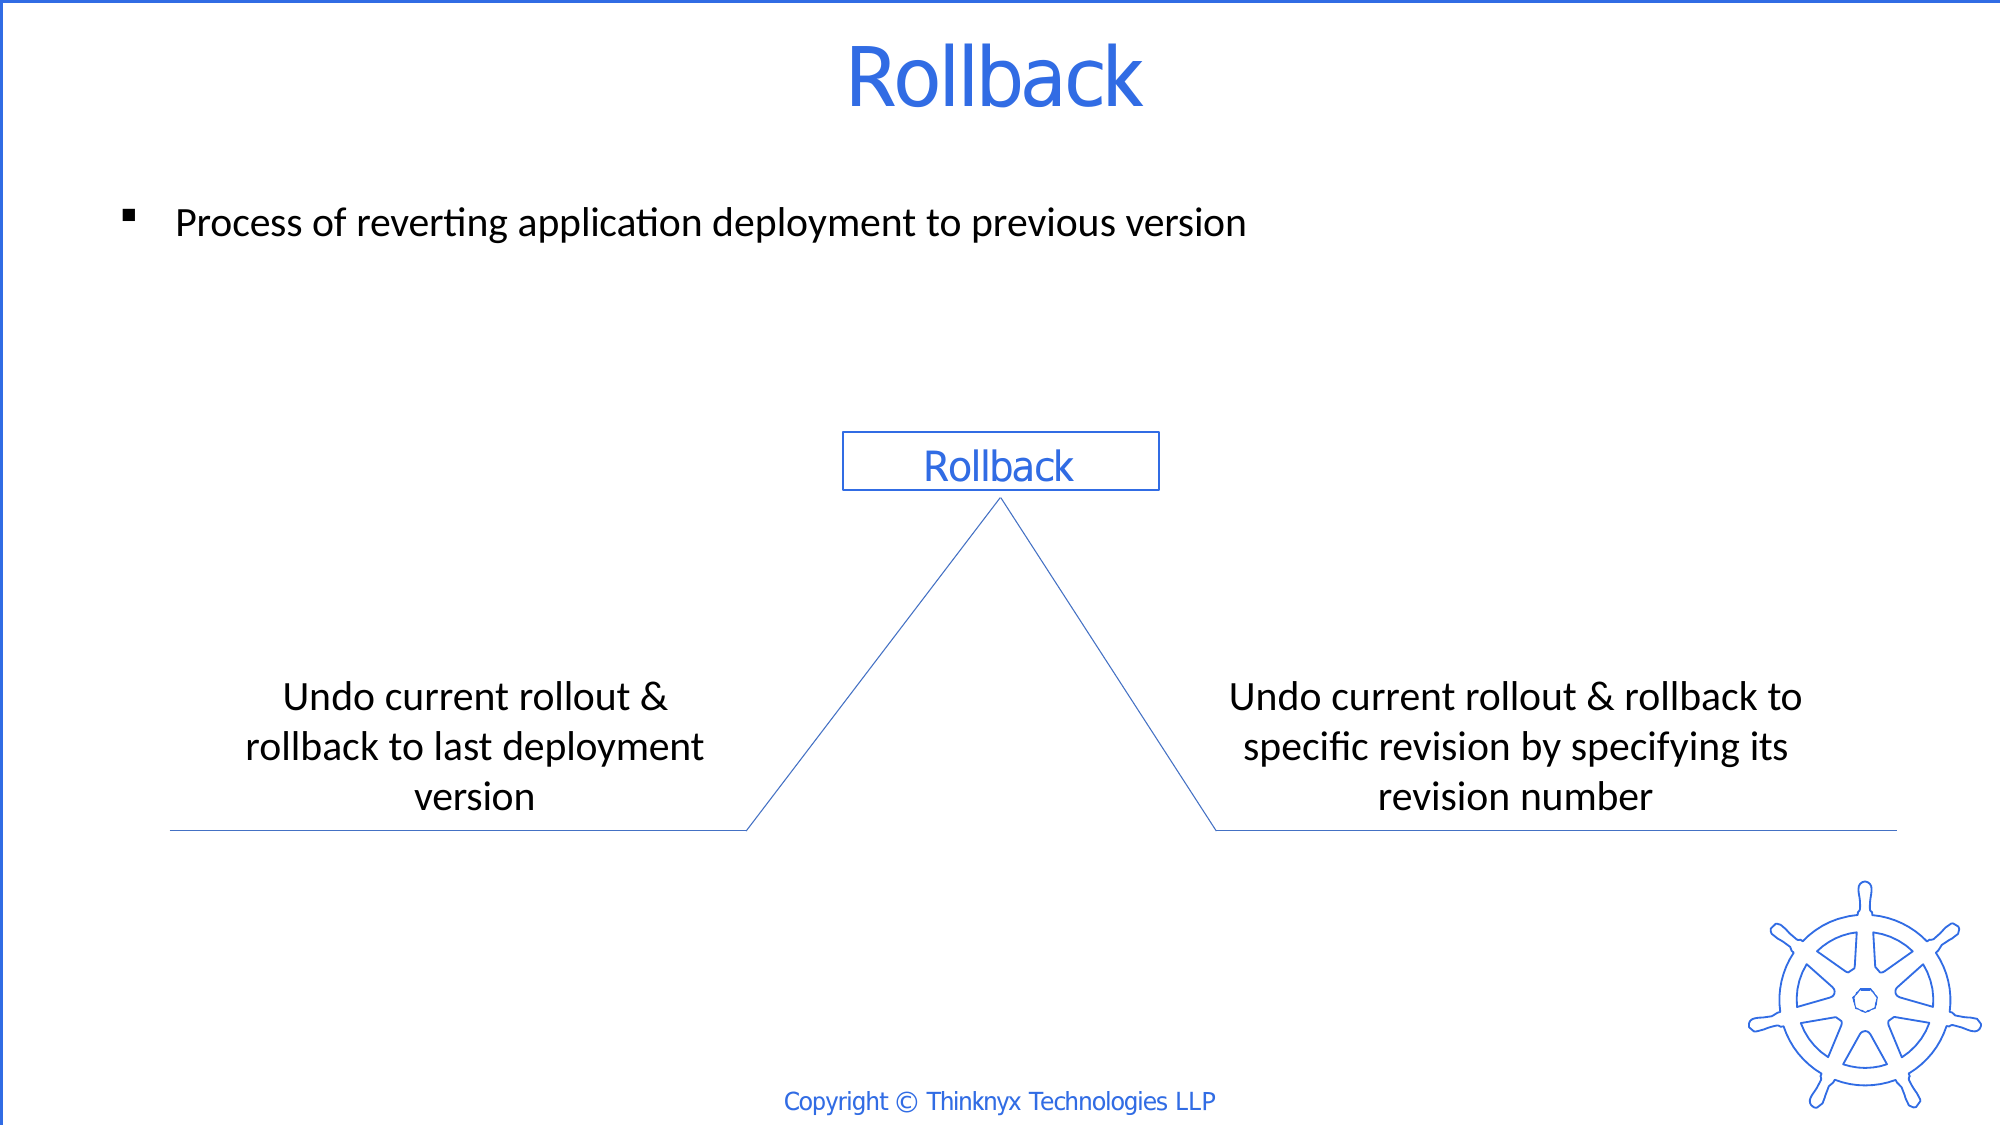

# Rollback
Process of reverting application deployment to previous version
Rollback

Undo current rollout & rollback to last deployment version
Undo current rollout & rollback to specific revision by specifying its revision number
Copyright © Thinknyx Technologies LLP